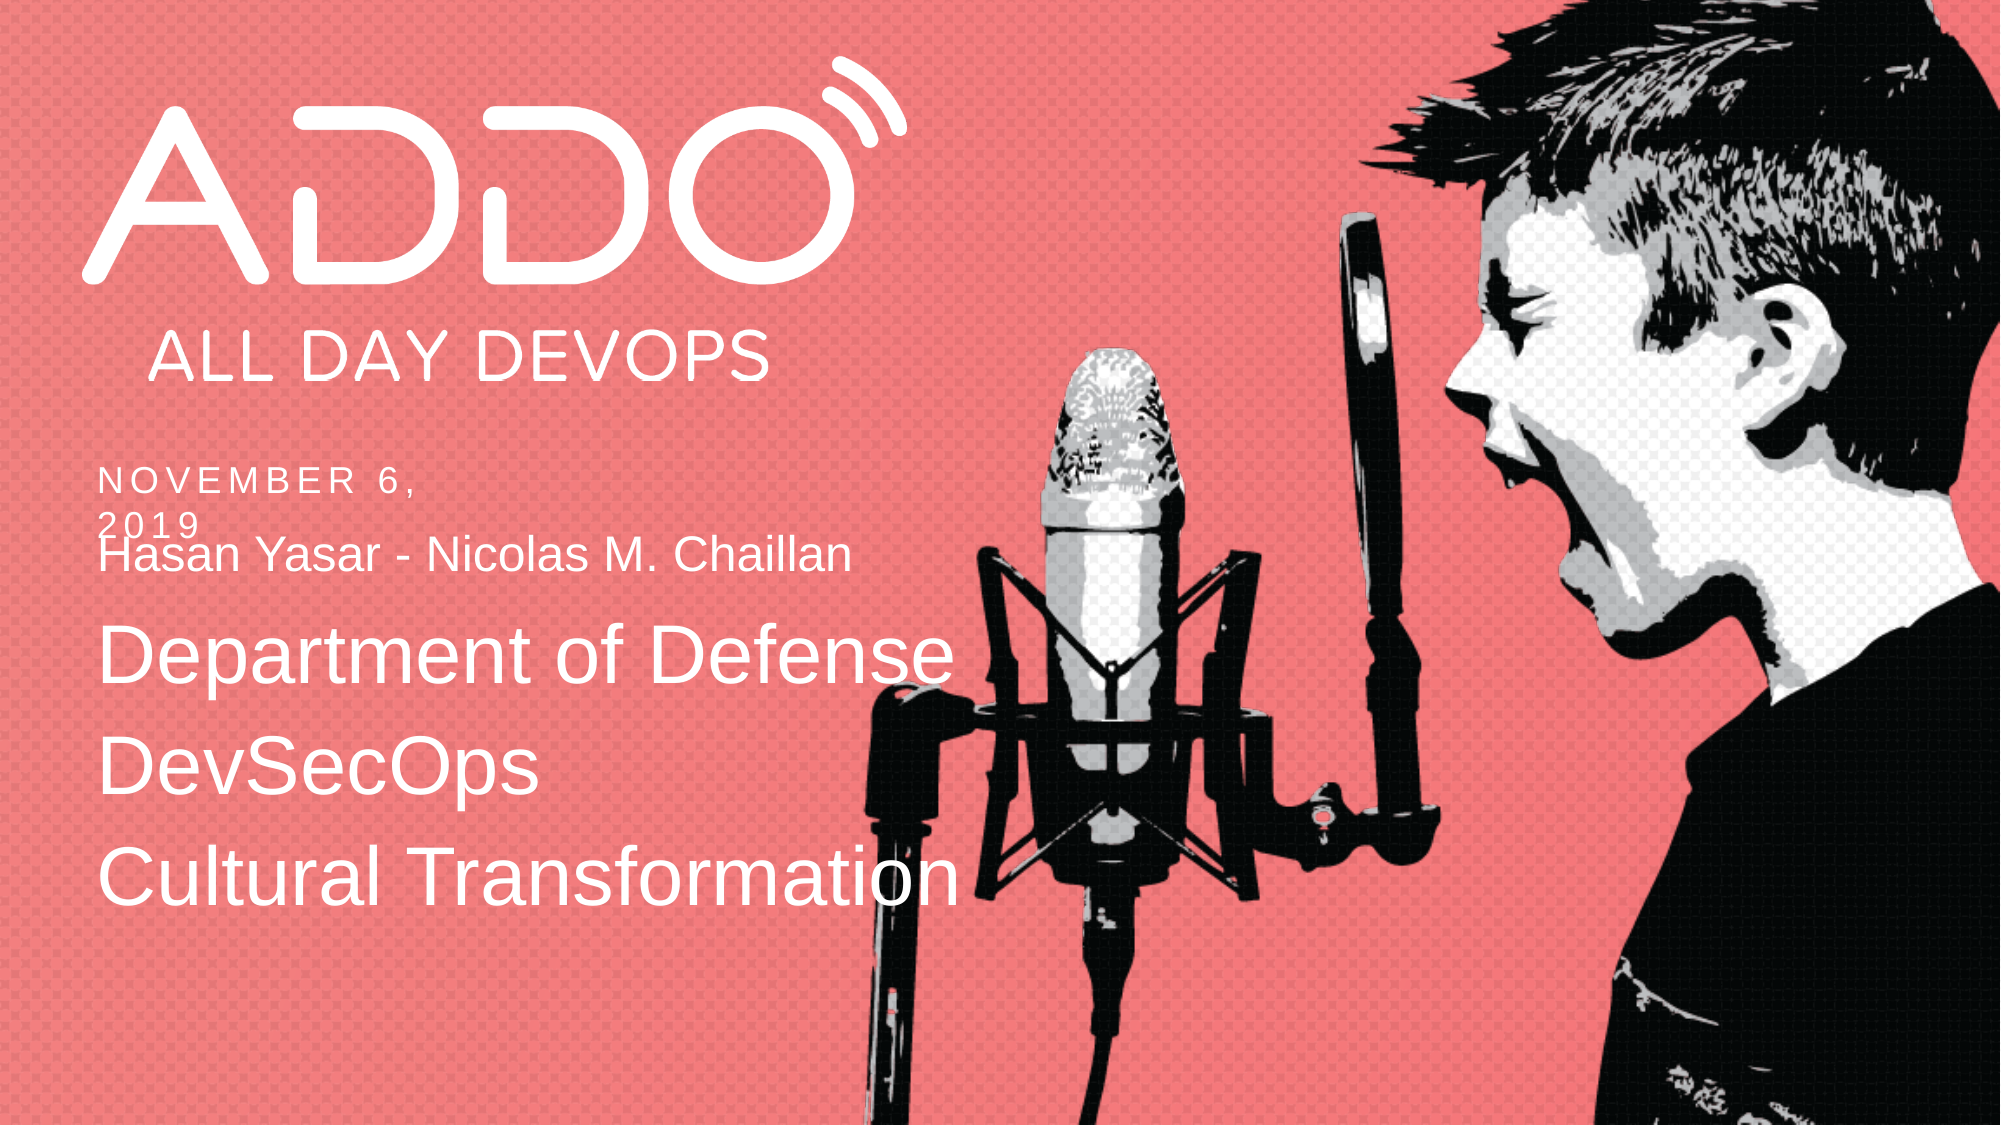

Hasan Yasar - Nicolas M. Chaillan

Department of Defense
DevSecOps
Cultural Transformation